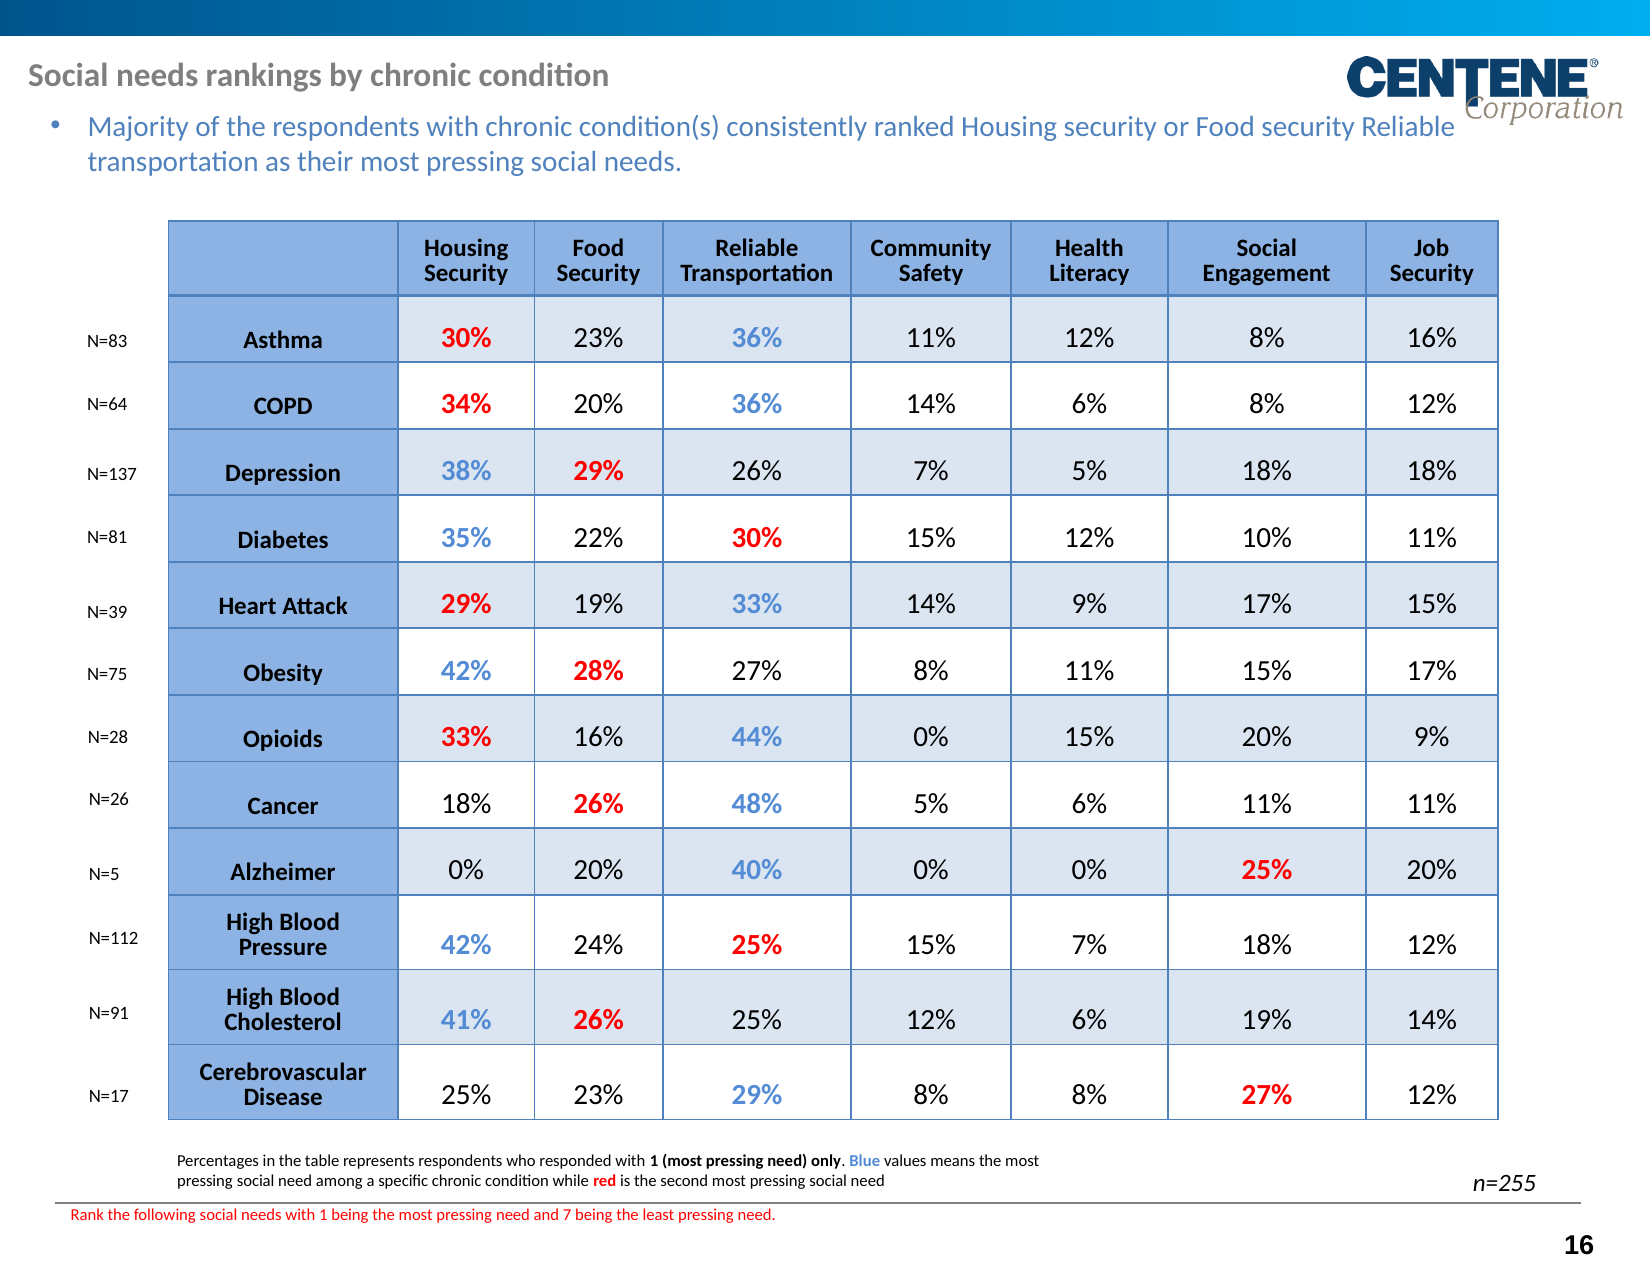

Social needs rankings by chronic condition
Majority of the respondents with chronic condition(s) consistently ranked Housing security or Food security Reliable transportation as their most pressing social needs.

|  | Housing Security | Food Security | Reliable Transportation | Community Safety | Health Literacy | Social Engagement | Job Security |
| --- | --- | --- | --- | --- | --- | --- | --- |
| Asthma | 30% | 23% | 36% | 11% | 12% | 8% | 16% |
| COPD | 34% | 20% | 36% | 14% | 6% | 8% | 12% |
| Depression | 38% | 29% | 26% | 7% | 5% | 18% | 18% |
| Diabetes | 35% | 22% | 30% | 15% | 12% | 10% | 11% |
| Heart Attack | 29% | 19% | 33% | 14% | 9% | 17% | 15% |
| Obesity | 42% | 28% | 27% | 8% | 11% | 15% | 17% |
| Opioids | 33% | 16% | 44% | 0% | 15% | 20% | 9% |
| Cancer | 18% | 26% | 48% | 5% | 6% | 11% | 11% |
| Alzheimer | 0% | 20% | 40% | 0% | 0% | 25% | 20% |
| High Blood Pressure | 42% | 24% | 25% | 15% | 7% | 18% | 12% |
| High Blood Cholesterol | 41% | 26% | 25% | 12% | 6% | 19% | 14% |
| Cerebrovascular Disease | 25% | 23% | 29% | 8% | 8% | 27% | 12% |
N=83
N=64
N=137
N=81
N=39
N=75
N=28
N=26
N=5
N=112
N=91
N=17
Percentages in the table represents respondents who responded with 1 (most pressing need) only. Blue values means the most pressing social need among a specific chronic condition while red is the second most pressing social need
n=255
Rank the following social needs with 1 being the most pressing need and 7 being the least pressing need.